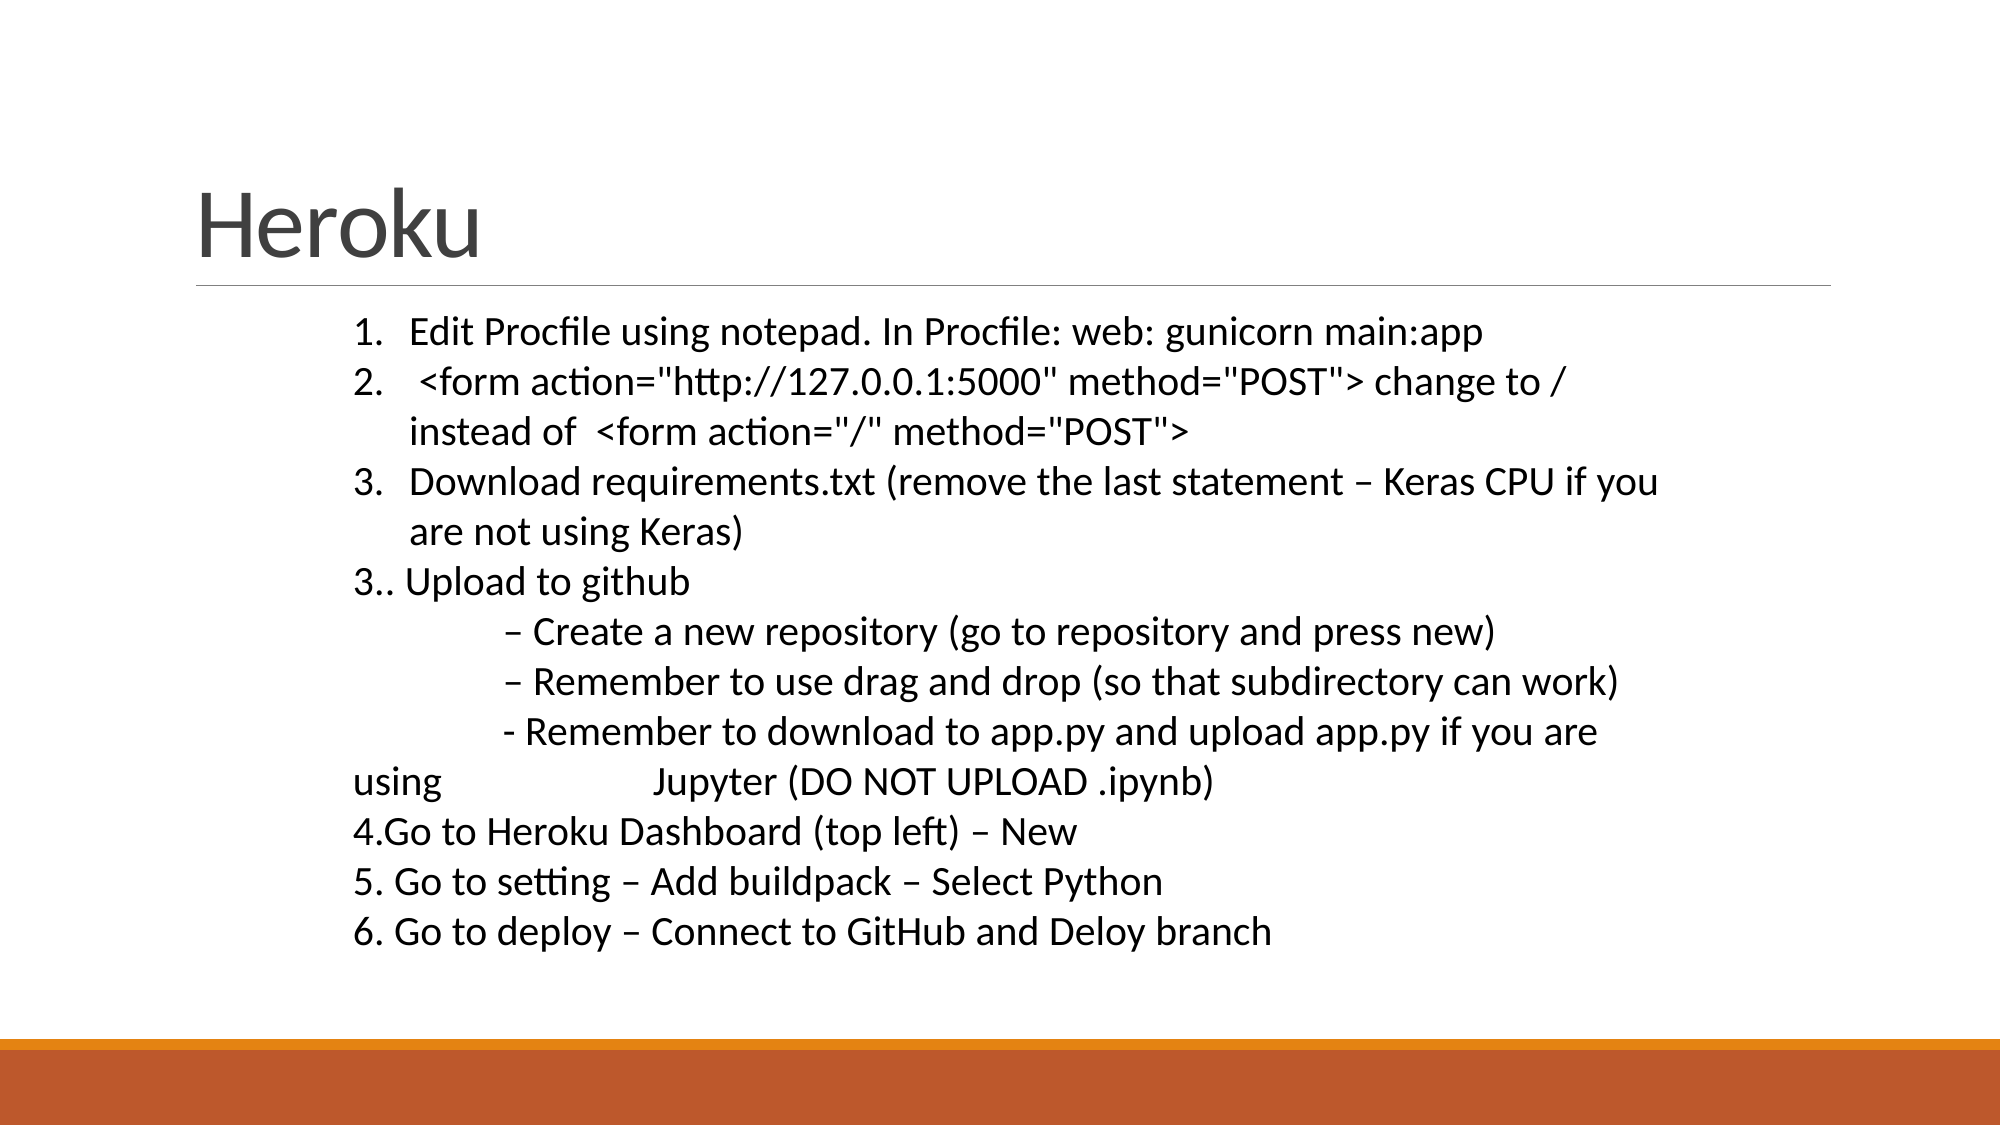

# Heroku
Edit Procfile using notepad. In Procfile: web: gunicorn main:app
 <form action="http://127.0.0.1:5000" method="POST"> change to / instead of  <form action="/" method="POST">
Download requirements.txt (remove the last statement – Keras CPU if you are not using Keras)
3.. Upload to github
	– Create a new repository (go to repository and press new)
	– Remember to use drag and drop (so that subdirectory can work)
	- Remember to download to app.py and upload app.py if you are using 		Jupyter (DO NOT UPLOAD .ipynb)
4.Go to Heroku Dashboard (top left) – New
5. Go to setting – Add buildpack – Select Python
6. Go to deploy – Connect to GitHub and Deloy branch